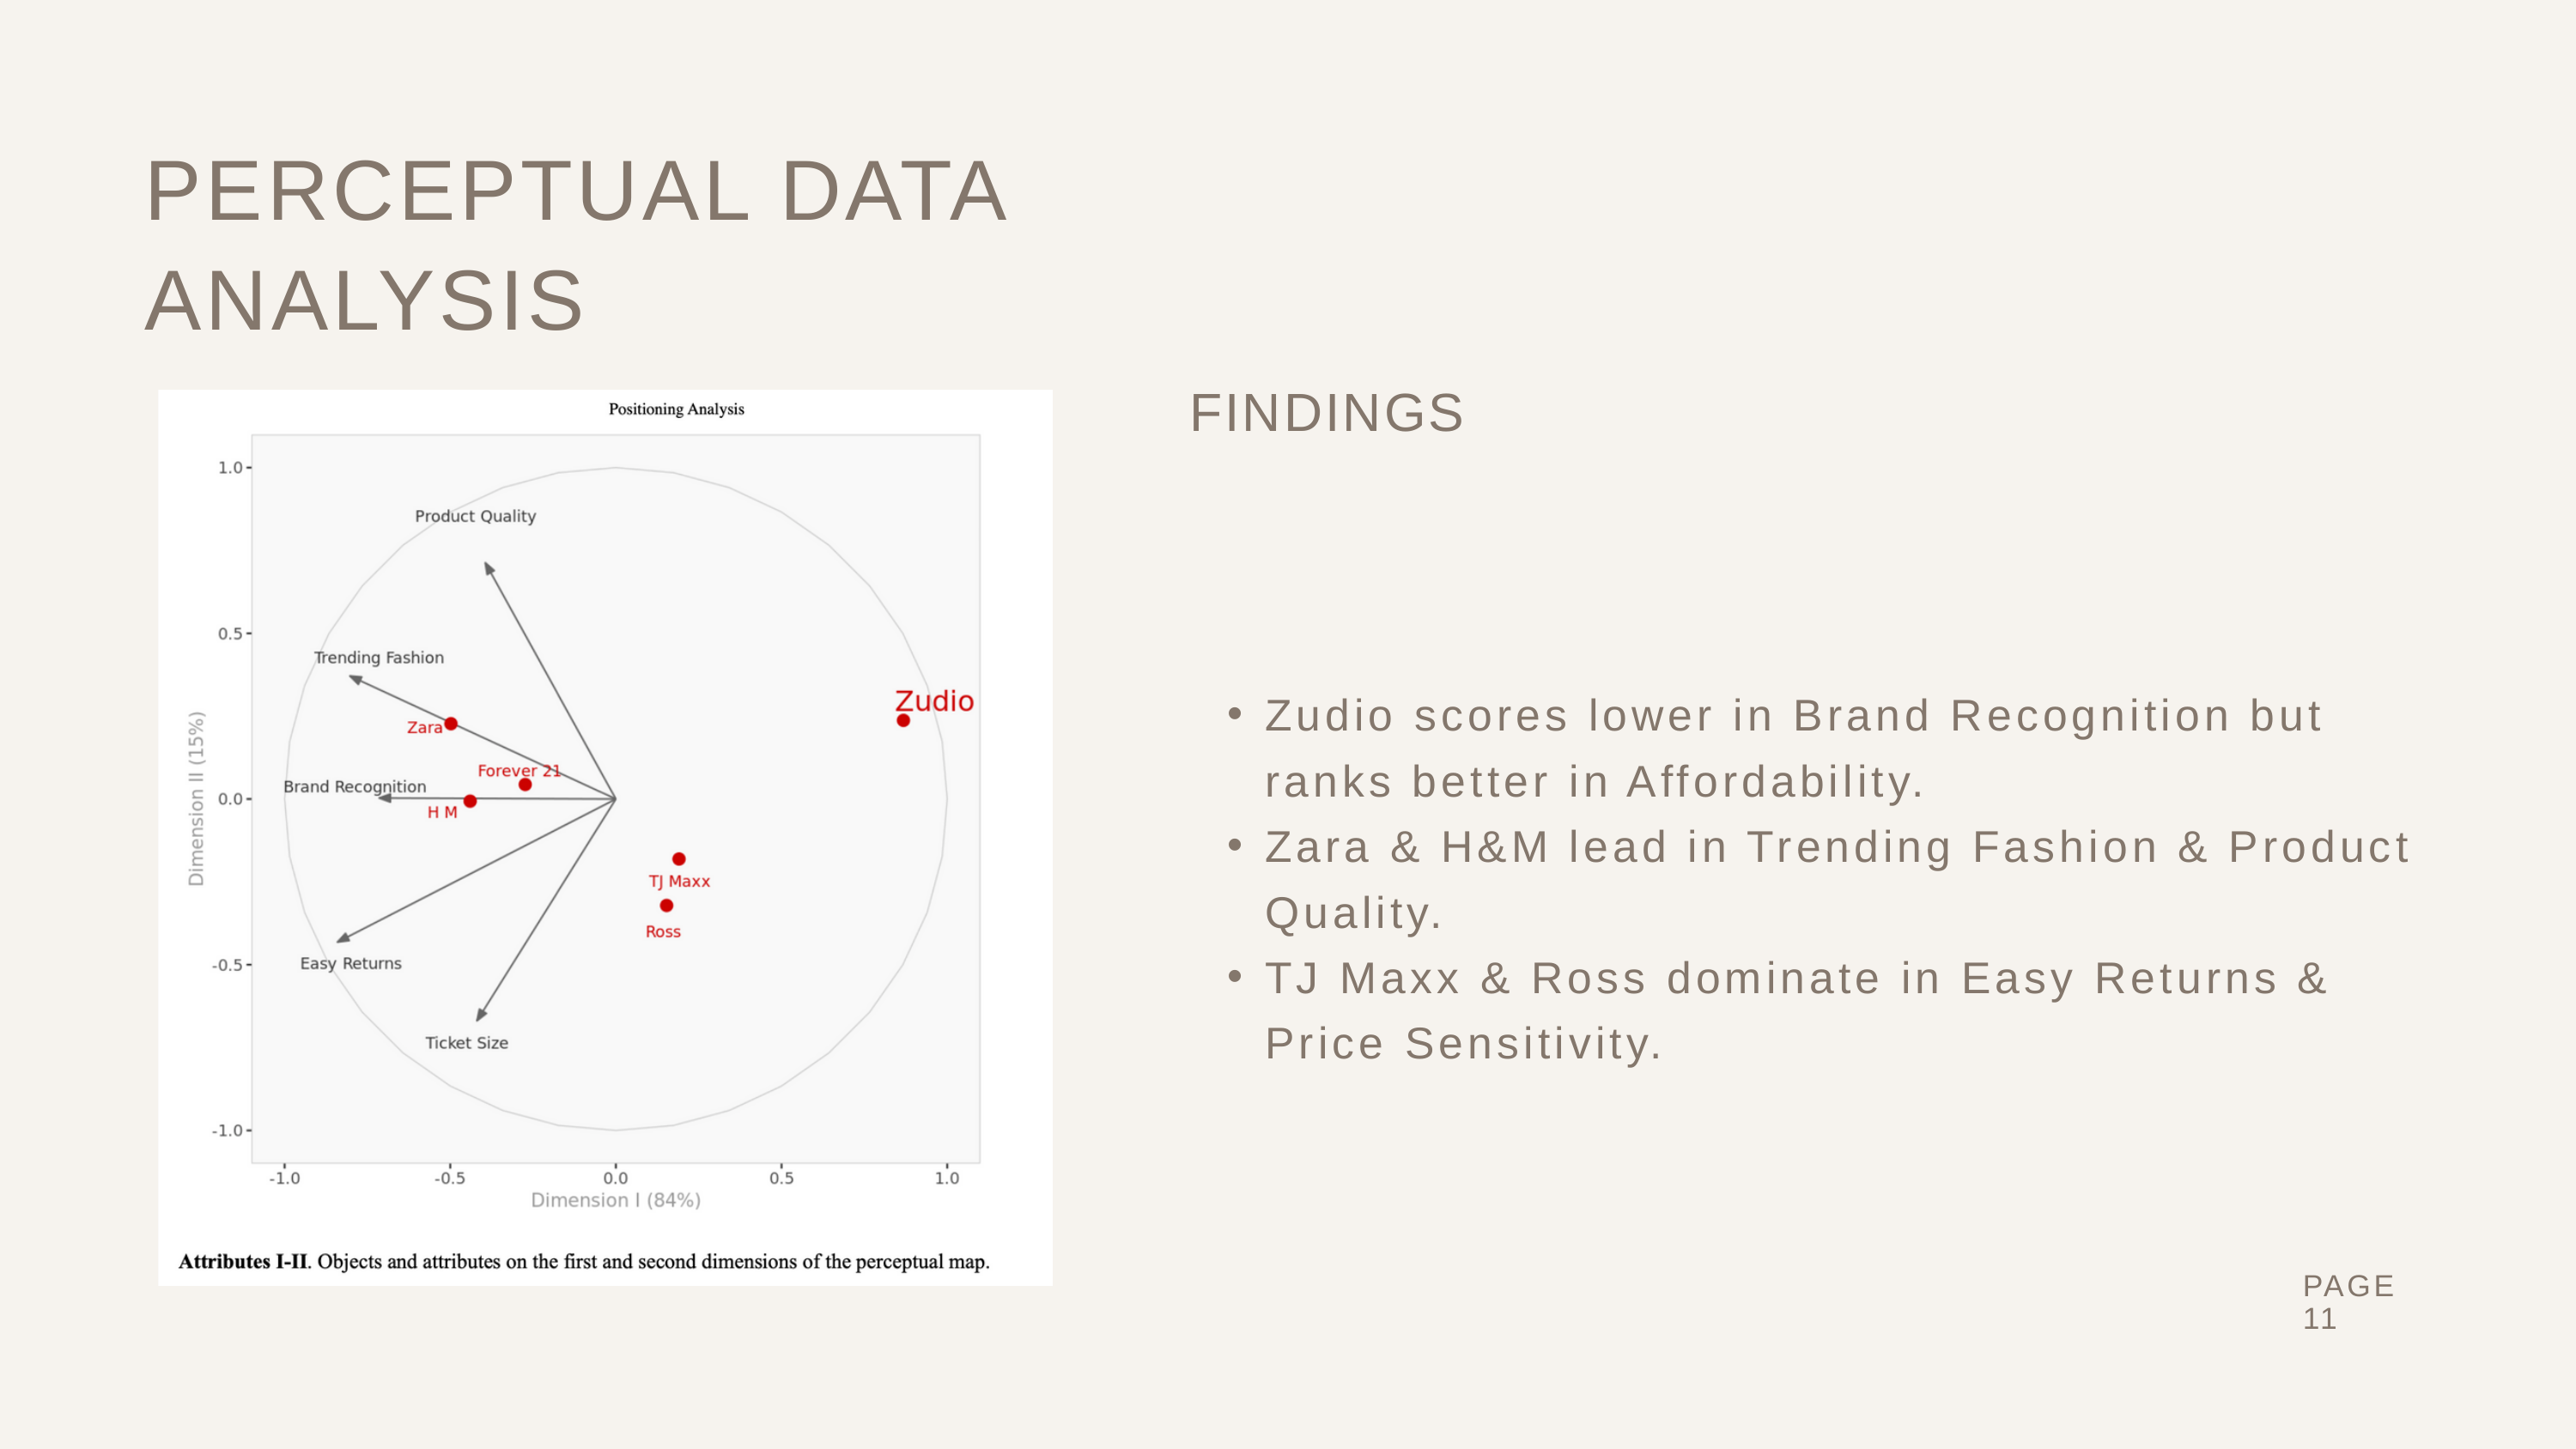

PERCEPTUAL DATA ANALYSIS
FINDINGS

Zudio scores lower in Brand Recognition but ranks better in Affordability.
Zara & H&M lead in Trending Fashion & Product Quality.
TJ Maxx & Ross dominate in Easy Returns & Price Sensitivity.
PAGE 11